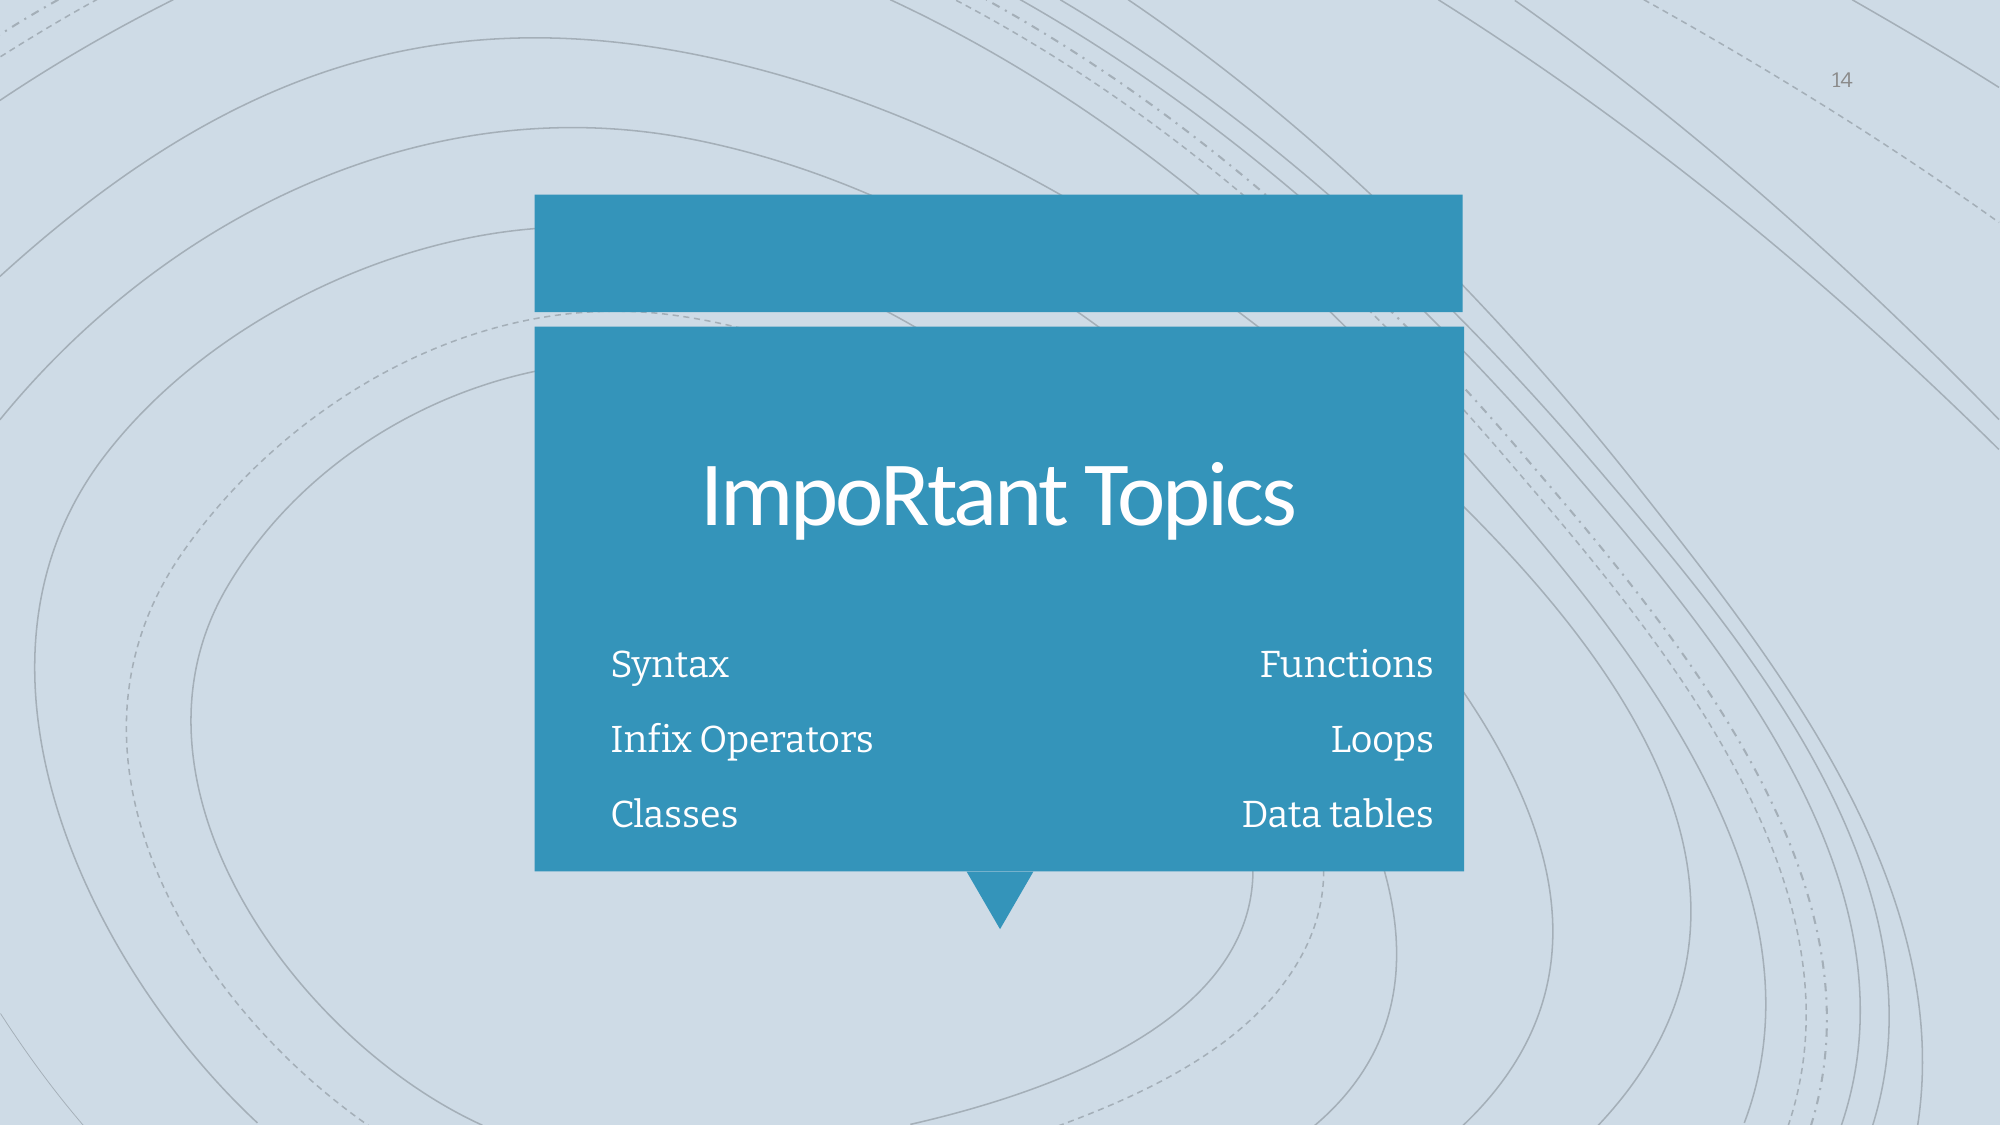

14
# ImpoRtant Topics
Syntax
Infix Operators
Classes
Functions
Loops
Data tables